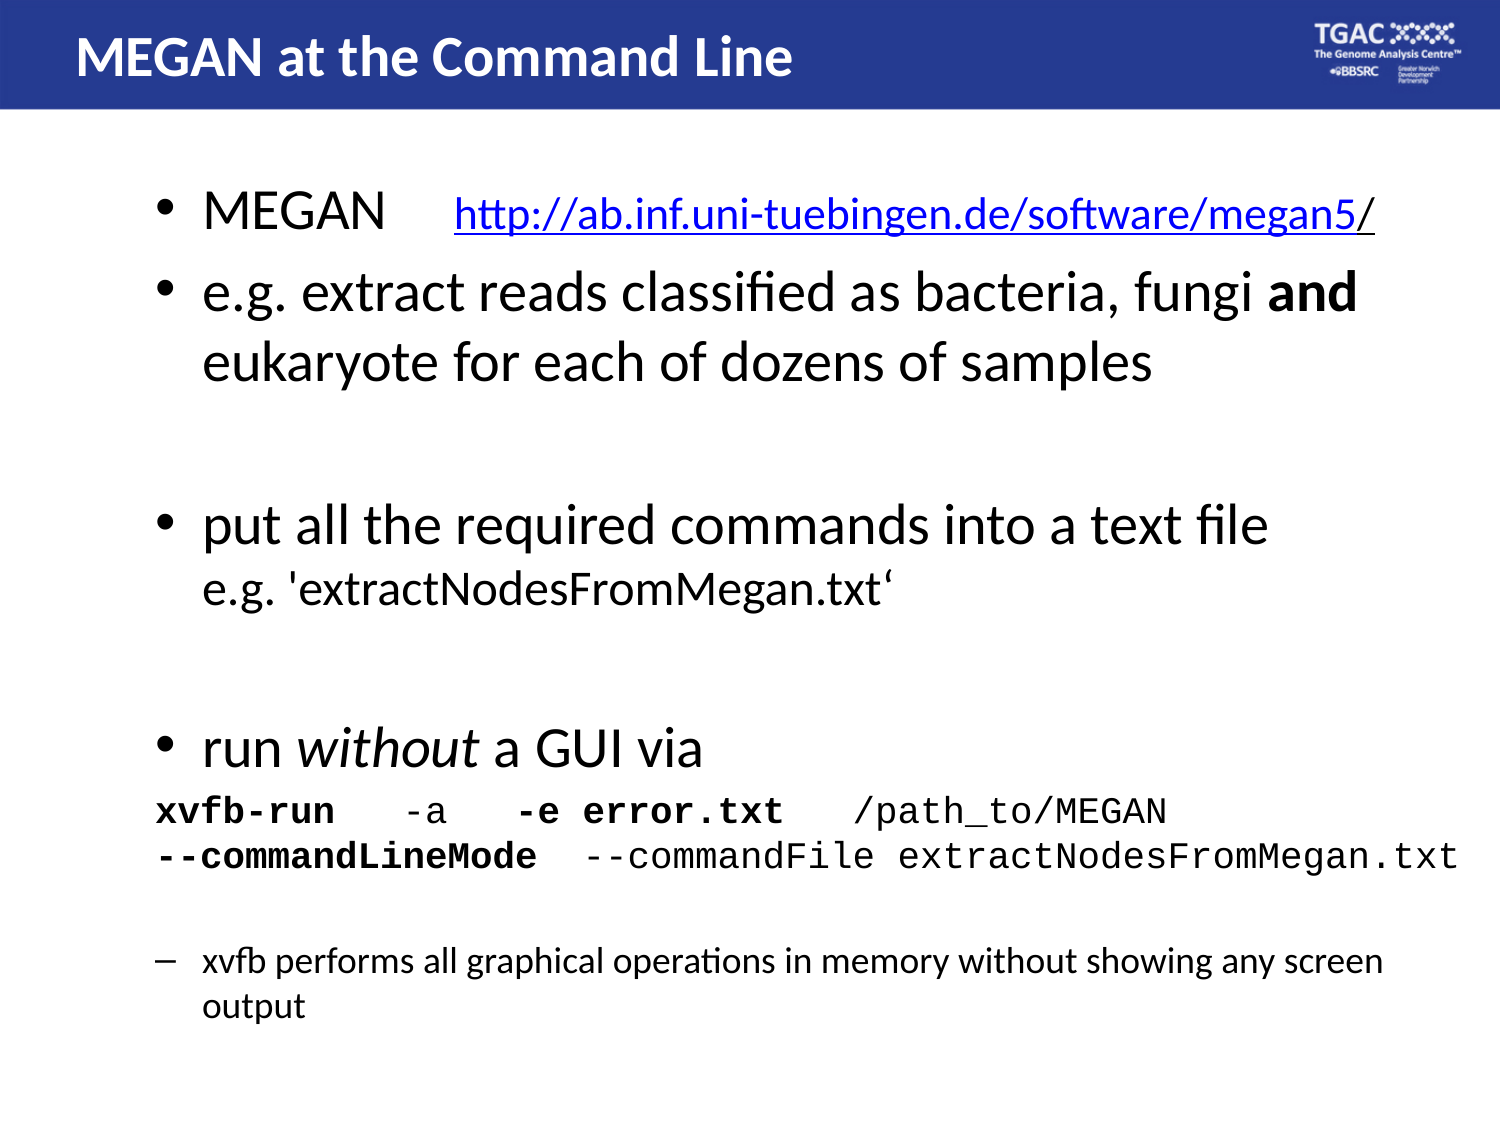

MEGAN at the Command Line
MEGAN     http://ab.inf.uni-tuebingen.de/software/megan5/
e.g. extract reads classified as bacteria, fungi and eukaryote for each of dozens of samples

put all the required commands into a text file              e.g. 'extractNodesFromMegan.txt‘

run without a GUI via
xvfb-run   -a   -e error.txt   /path_to/MEGAN             --commandLineMode  --commandFile extractNodesFromMegan.txt

xvfb performs all graphical operations in memory without showing any screen output